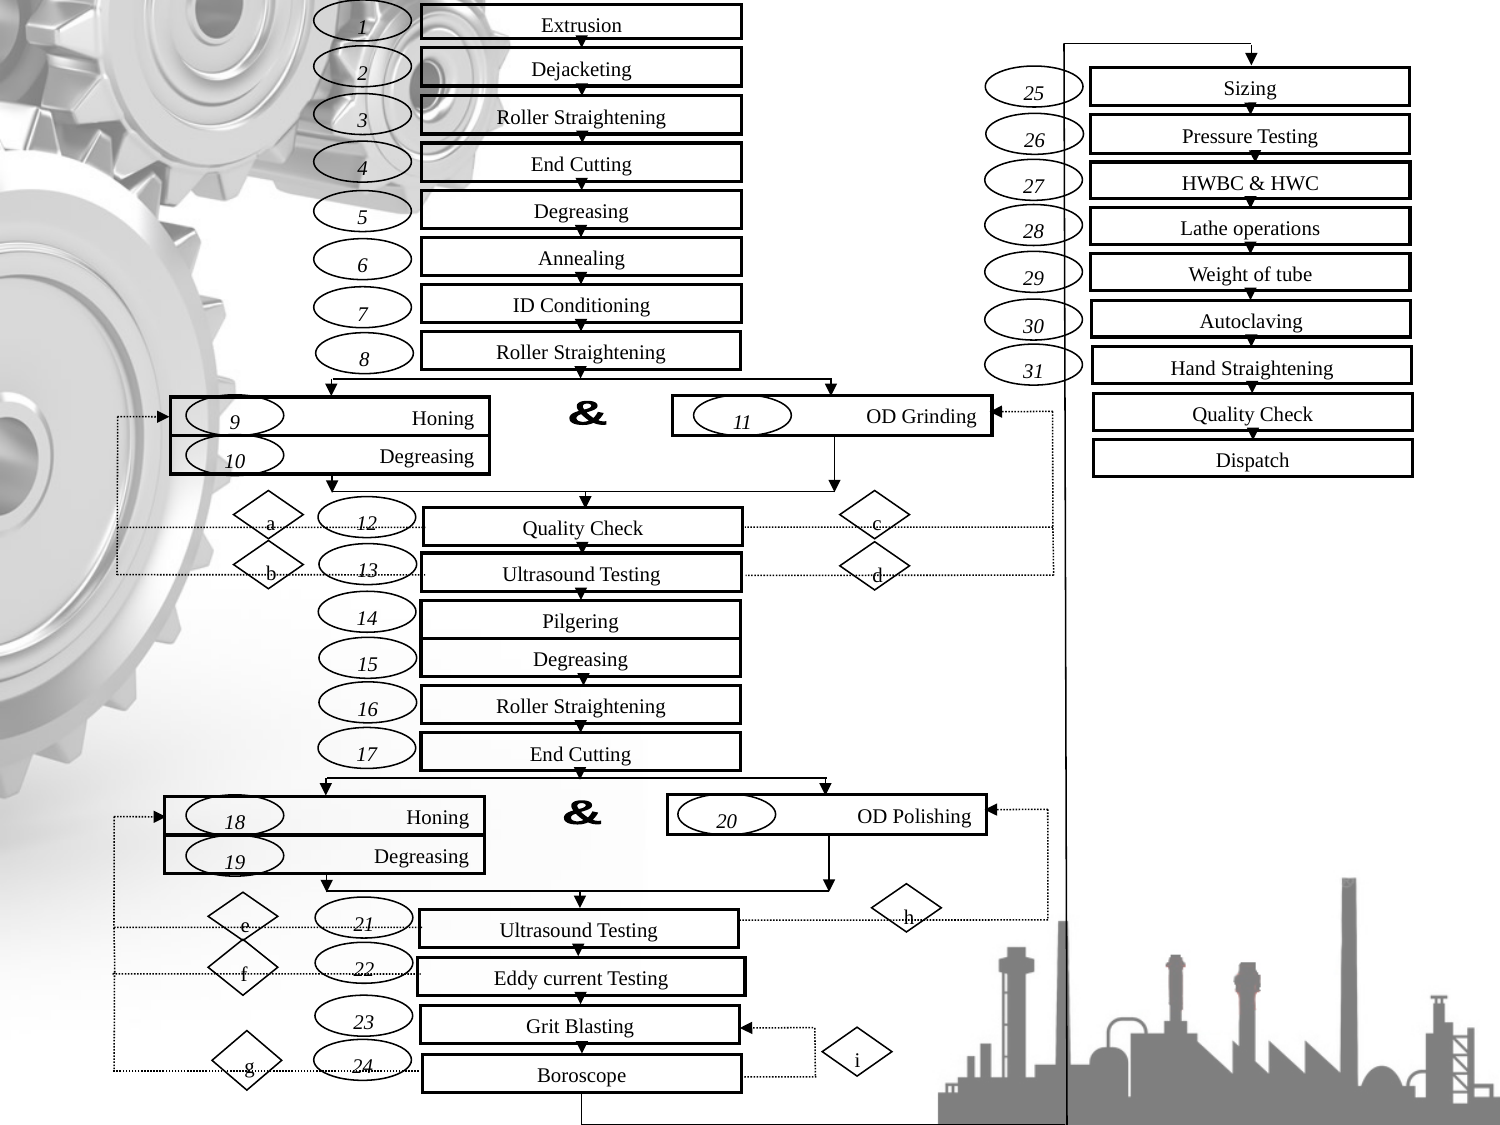

1
2
3
4
5
6
7
8
9
11
10
12
13
14
15
16
17
20
18
19
21
22
23
24
25
26
27
28
29
30
31
Extrusion
Dejacketing
Roller Straightening
End Cutting
Degreasing
Annealing
ID Conditioning
Roller Straightening
OD Grinding
Honing
Degreasing
&
Quality Check
Ultrasound Testing
Pilgering
Degreasing
Roller Straightening
End Cutting
OD Polishing
Honing
Degreasing
&
Ultrasound Testing
Eddy current Testing
Grit Blasting
Boroscope
Sizing
Pressure Testing
HWBC & HWC
Lathe operations
Weight of tube
Autoclaving
Hand Straightening
Quality Check
Dispatch
a
c
b
d
h
e
f
i
g